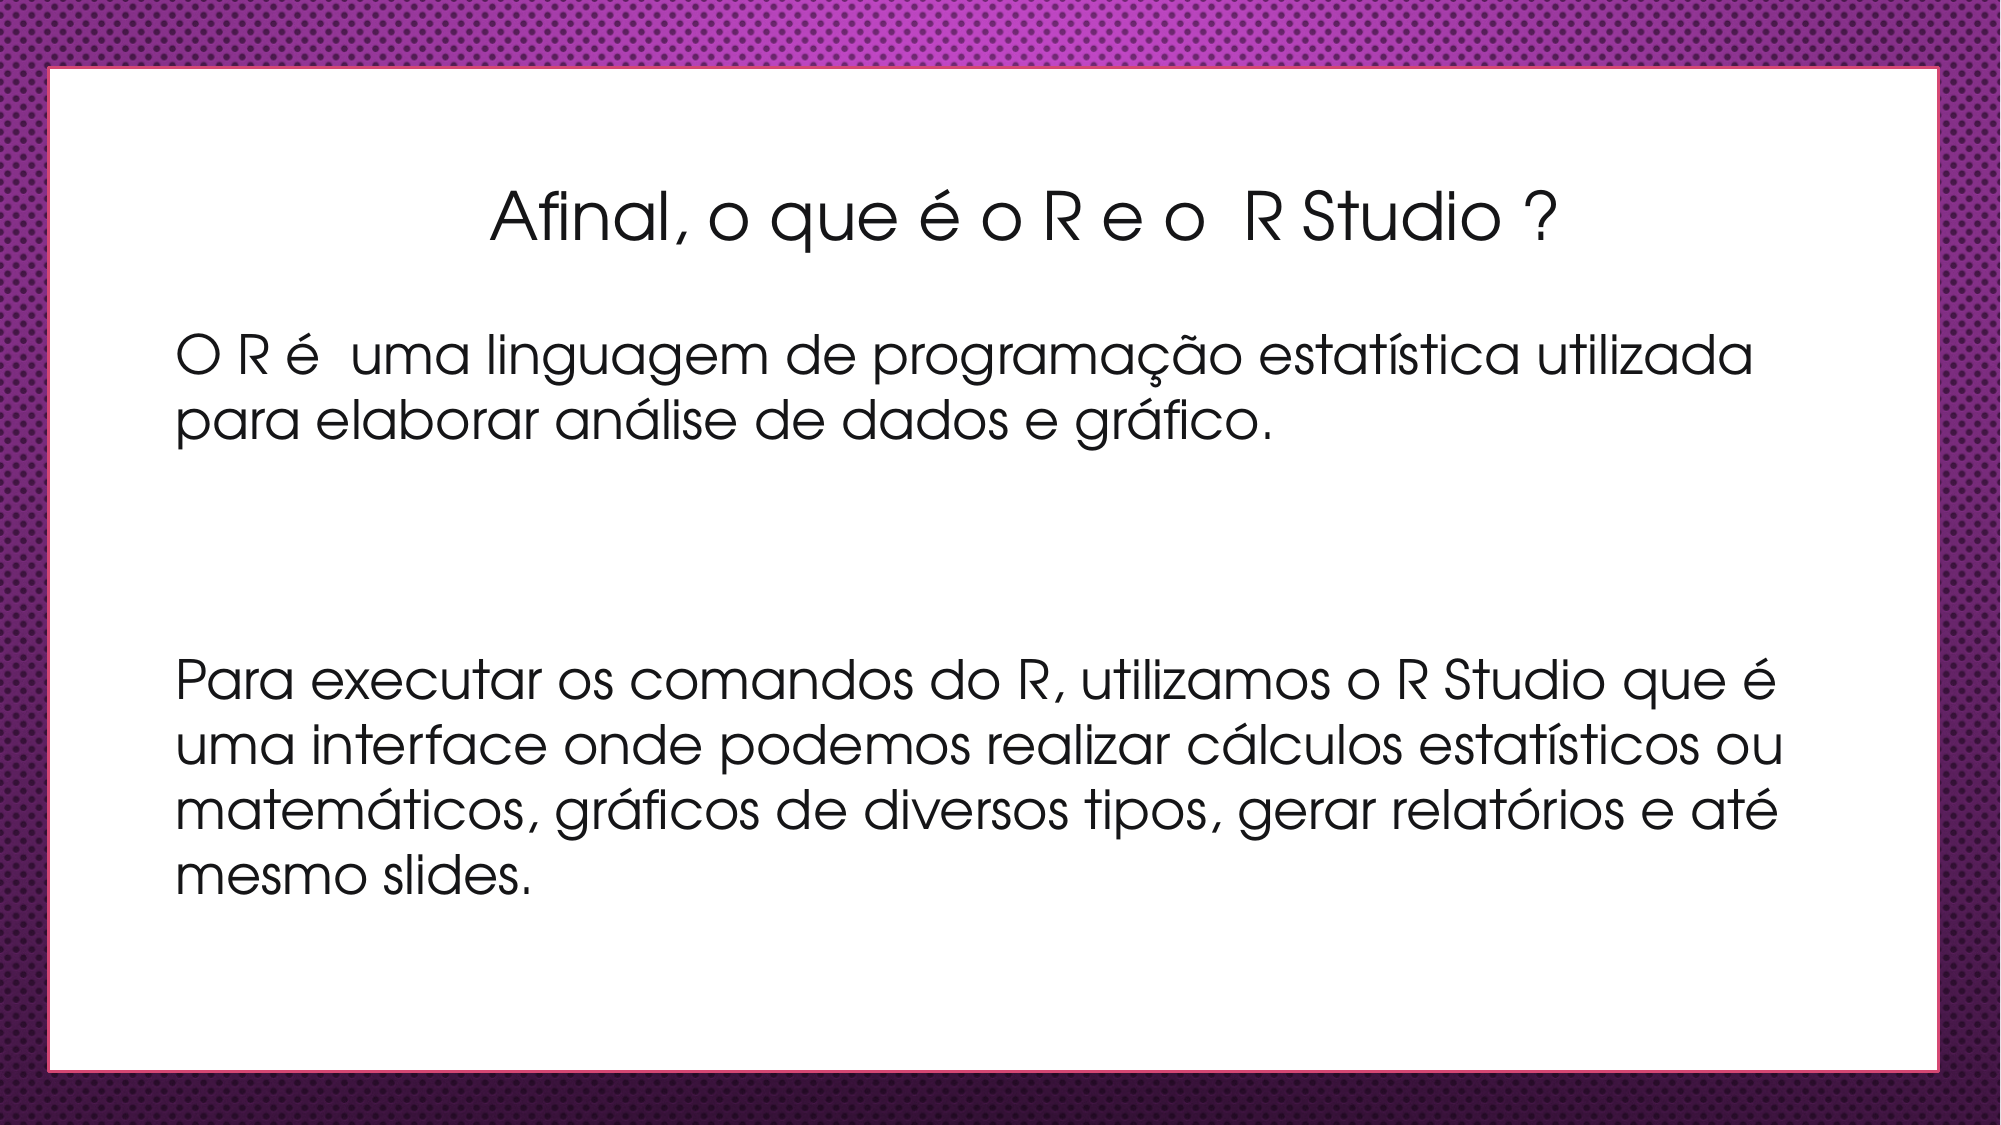

Afinal, o que é o R e o  R Studio ?
O R é  uma linguagem de programação estatística utilizada para elaborar análise de dados e gráfico.

Para executar os comandos do R, utilizamos o R Studio que é uma interface onde podemos realizar cálculos estatísticos ou matemáticos, gráficos de diversos tipos, gerar relatórios e até mesmo slides.